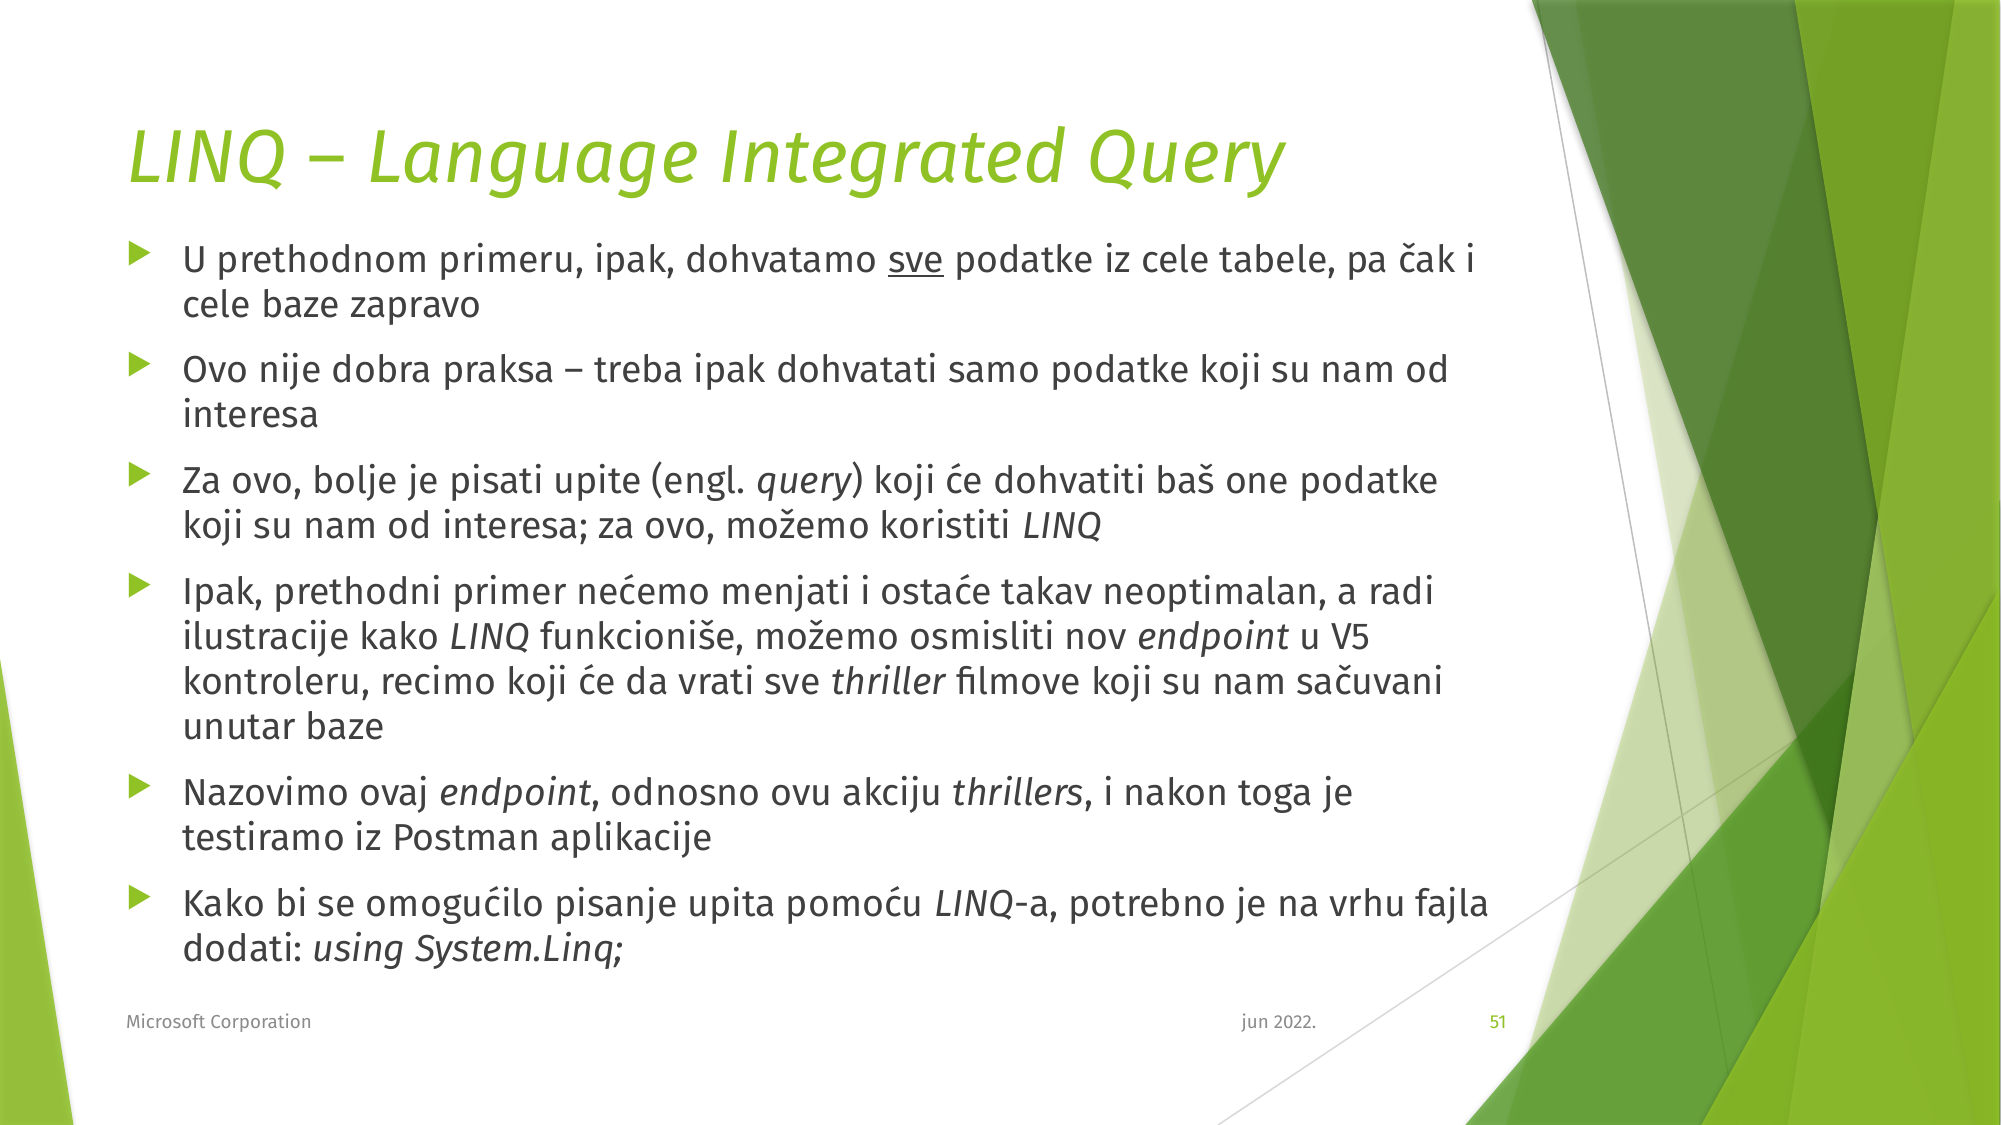

# LINQ – Language Integrated Query
U prethodnom primeru, ipak, dohvatamo sve podatke iz cele tabele, pa čak i cele baze zapravo
Ovo nije dobra praksa – treba ipak dohvatati samo podatke koji su nam od interesa
Za ovo, bolje je pisati upite (engl. query) koji će dohvatiti baš one podatke koji su nam od interesa; za ovo, možemo koristiti LINQ
Ipak, prethodni primer nećemo menjati i ostaće takav neoptimalan, a radi ilustracije kako LINQ funkcioniše, možemo osmisliti nov endpoint u V5 kontroleru, recimo koji će da vrati sve thriller filmove koji su nam sačuvani unutar baze
Nazovimo ovaj endpoint, odnosno ovu akciju thrillers, i nakon toga je testiramo iz Postman aplikacije
Kako bi se omogućilo pisanje upita pomoću LINQ-a, potrebno je na vrhu fajla dodati: using System.Linq;
Microsoft Corporation
jun 2022.
51